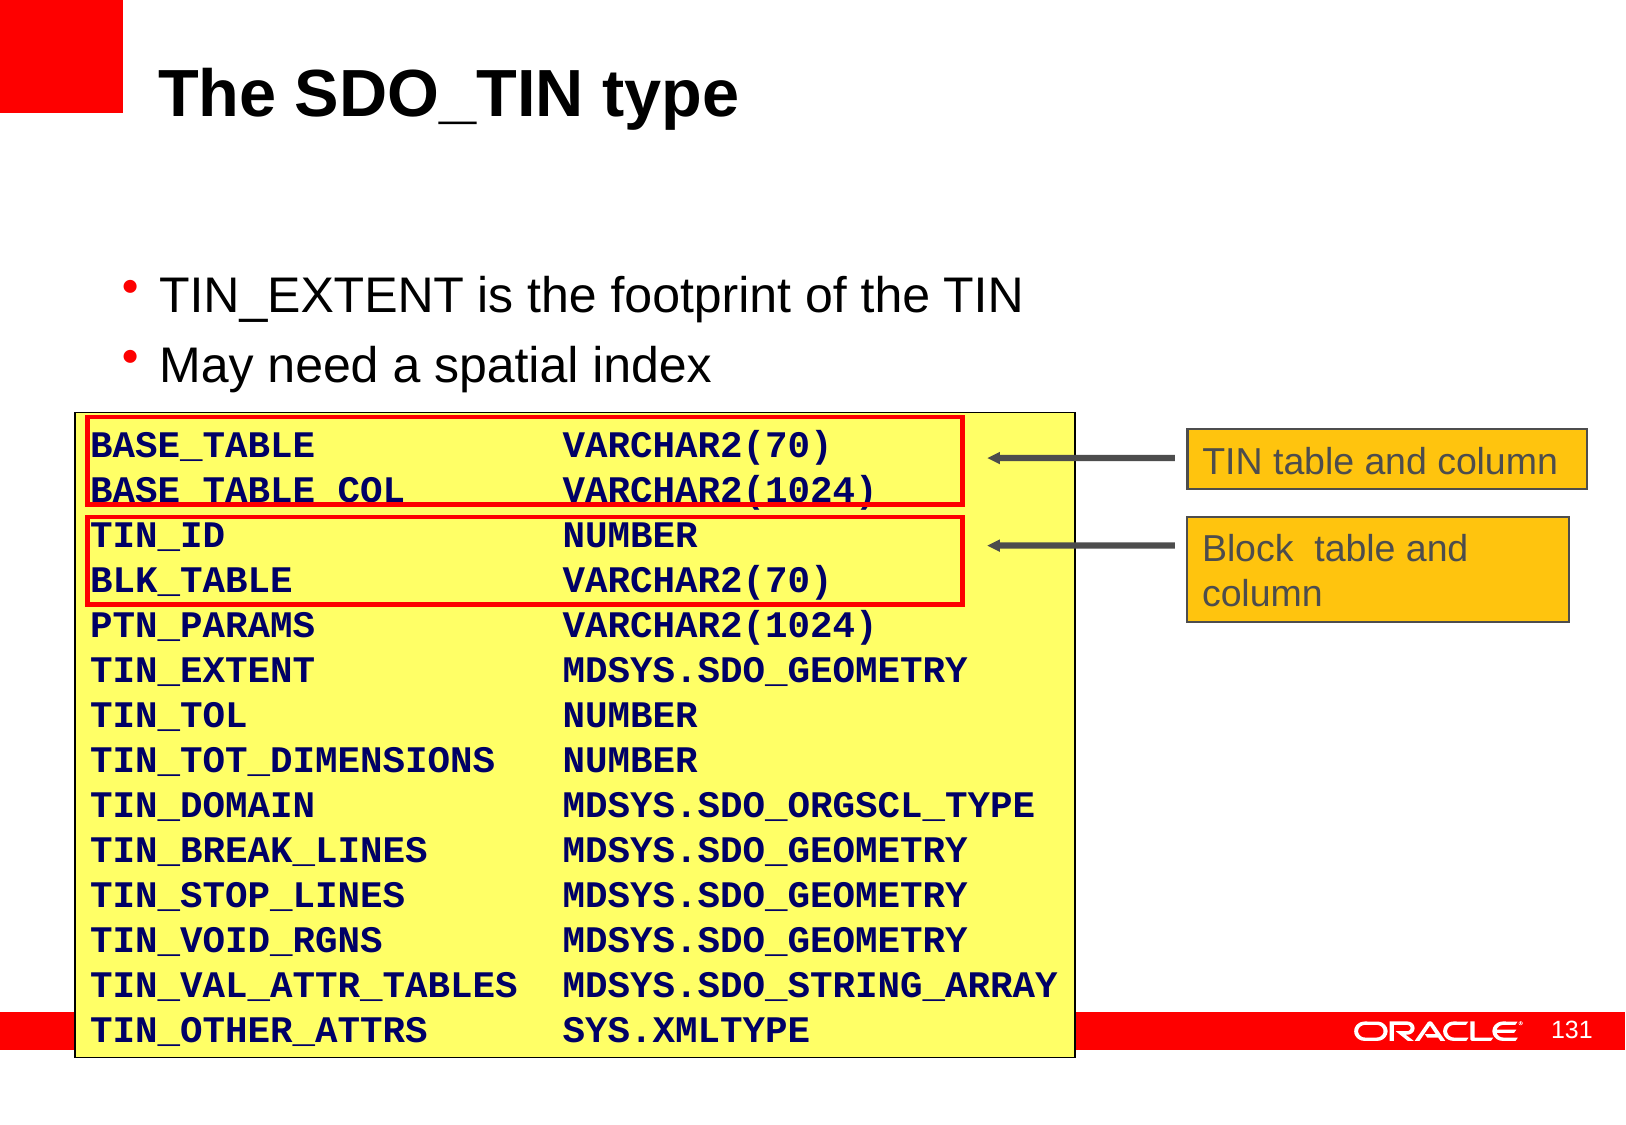

# The SDO_TIN type
TIN_EXTENT is the footprint of the TIN
May need a spatial index
BASE_TABLE           VARCHAR2(70)
BASE_TABLE_COL       VARCHAR2(1024)
TIN_ID               NUMBER
BLK_TABLE            VARCHAR2(70)
PTN_PARAMS           VARCHAR2(1024)
TIN_EXTENT           MDSYS.SDO_GEOMETRY
TIN_TOL              NUMBER
TIN_TOT_DIMENSIONS   NUMBER
TIN_DOMAIN           MDSYS.SDO_ORGSCL_TYPE
TIN_BREAK_LINES      MDSYS.SDO_GEOMETRY
TIN_STOP_LINES       MDSYS.SDO_GEOMETRY
TIN_VOID_RGNS        MDSYS.SDO_GEOMETRY
TIN_VAL_ATTR_TABLES  MDSYS.SDO_STRING_ARRAY
TIN_OTHER_ATTRS      SYS.XMLTYPE

TIN table and column

Block  table and column